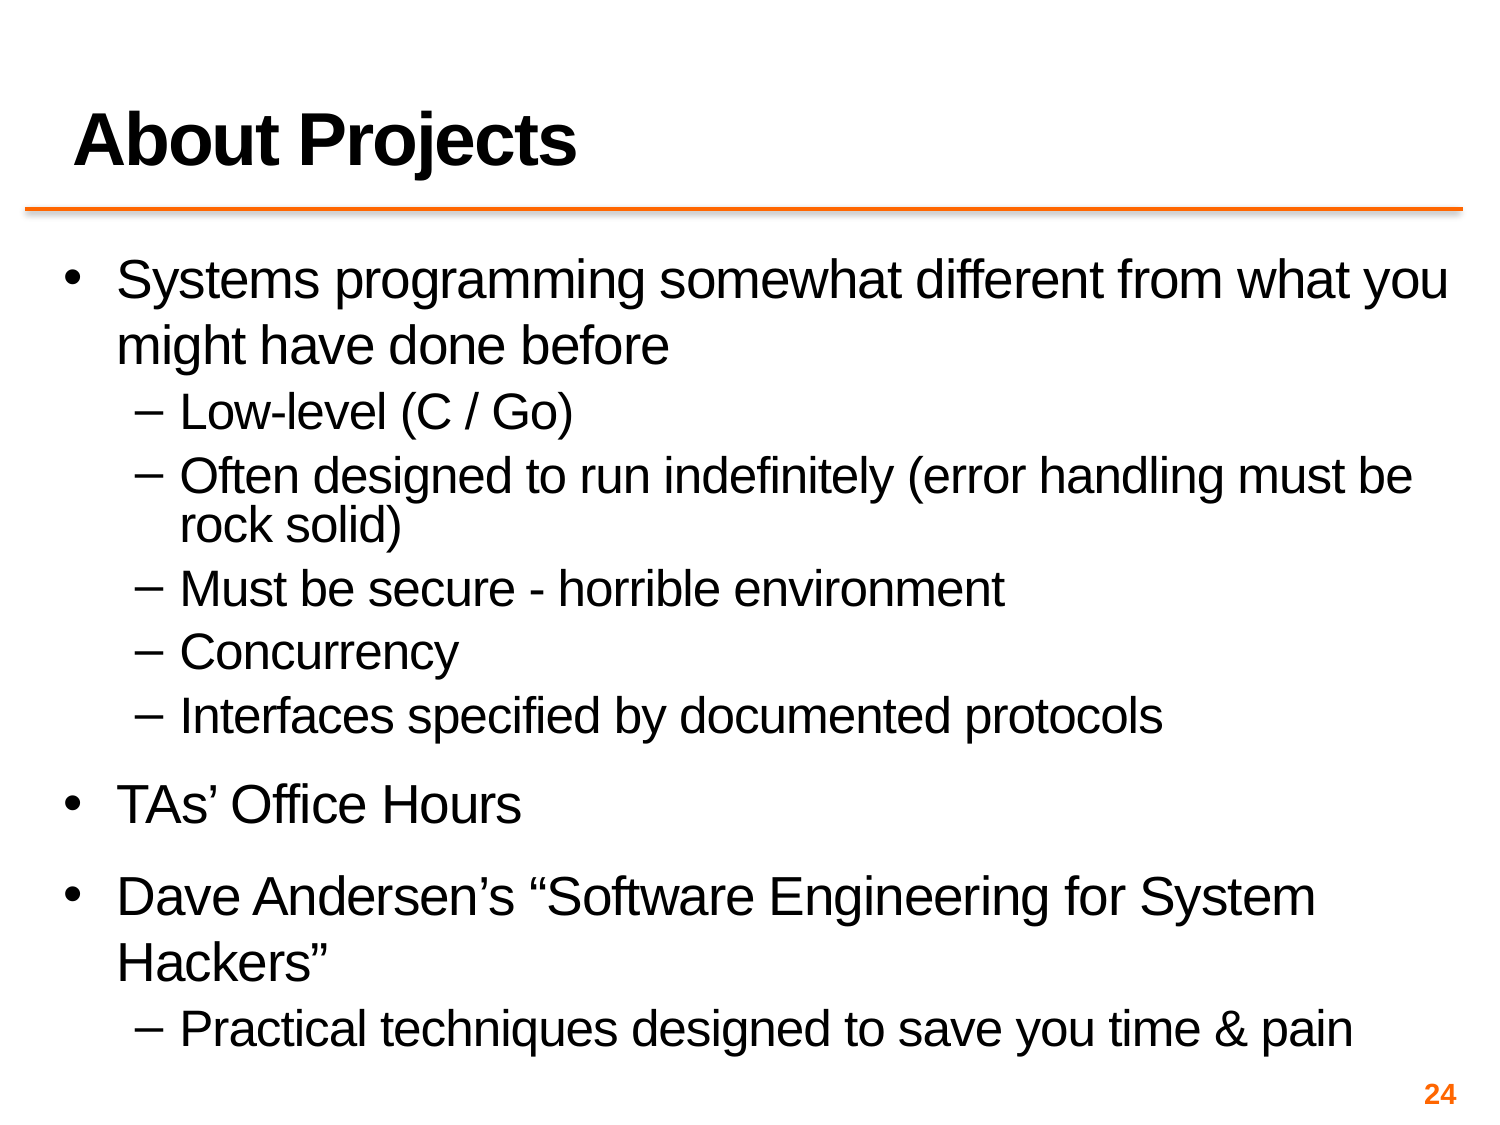

# About Projects
Systems programming somewhat different from what you might have done before
Low-level (C / Go)
Often designed to run indefinitely (error handling must be rock solid)
Must be secure - horrible environment
Concurrency
Interfaces specified by documented protocols
TAs’ Office Hours
Dave Andersen’s “Software Engineering for System Hackers”
Practical techniques designed to save you time & pain

24